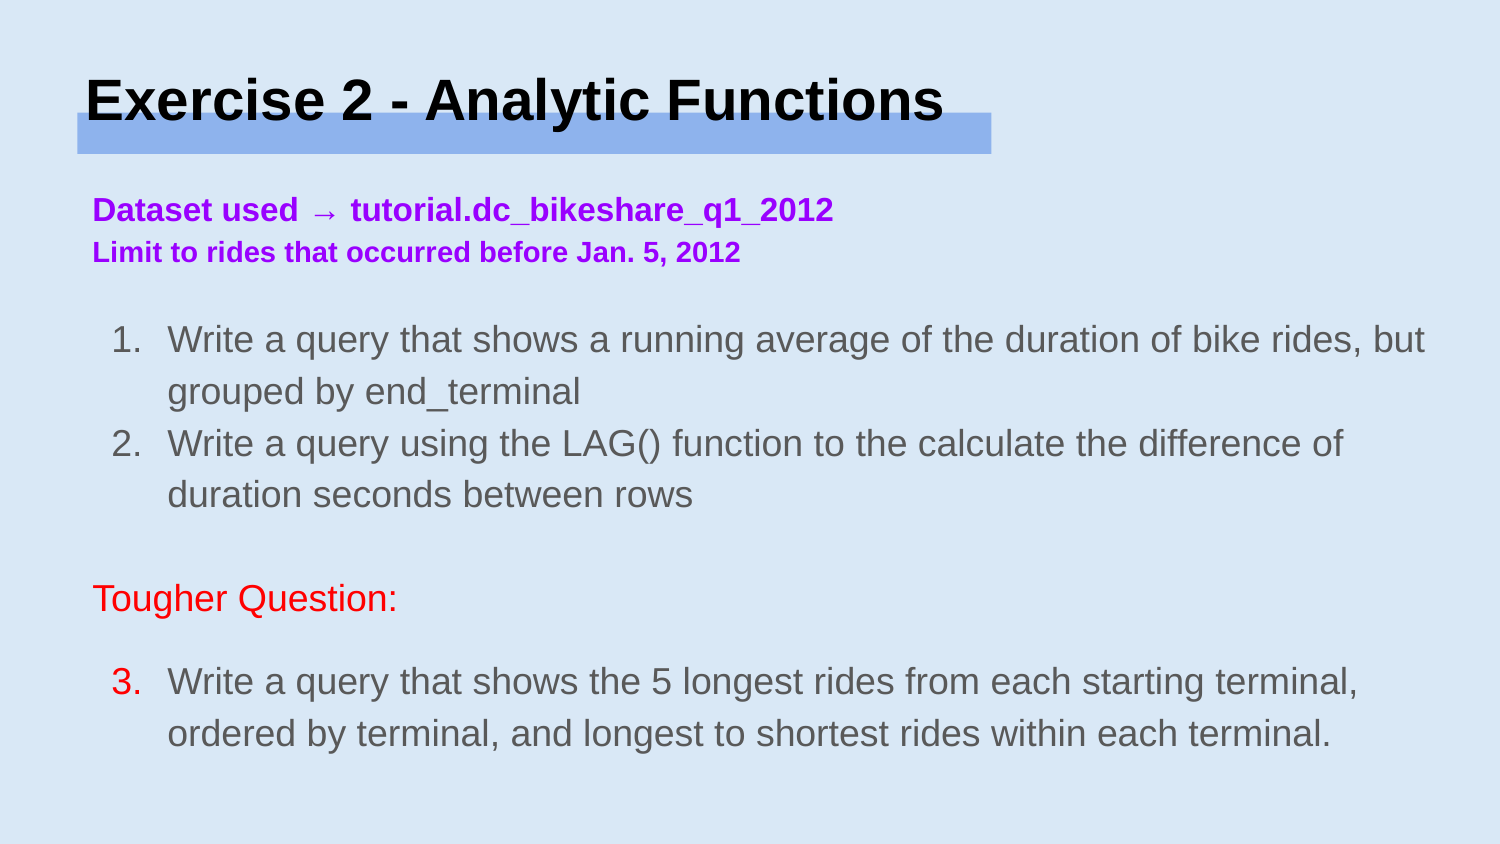

# Exercise 2 - Analytic Functions

Dataset used → tutorial.dc_bikeshare_q1_2012
Limit to rides that occurred before Jan. 5, 2012

Write a query that shows a running average of the duration of bike rides, but grouped by end_terminal
Write a query using the LAG() function to the calculate the difference of duration seconds between rows

Tougher Question:
Write a query that shows the 5 longest rides from each starting terminal, ordered by terminal, and longest to shortest rides within each terminal.